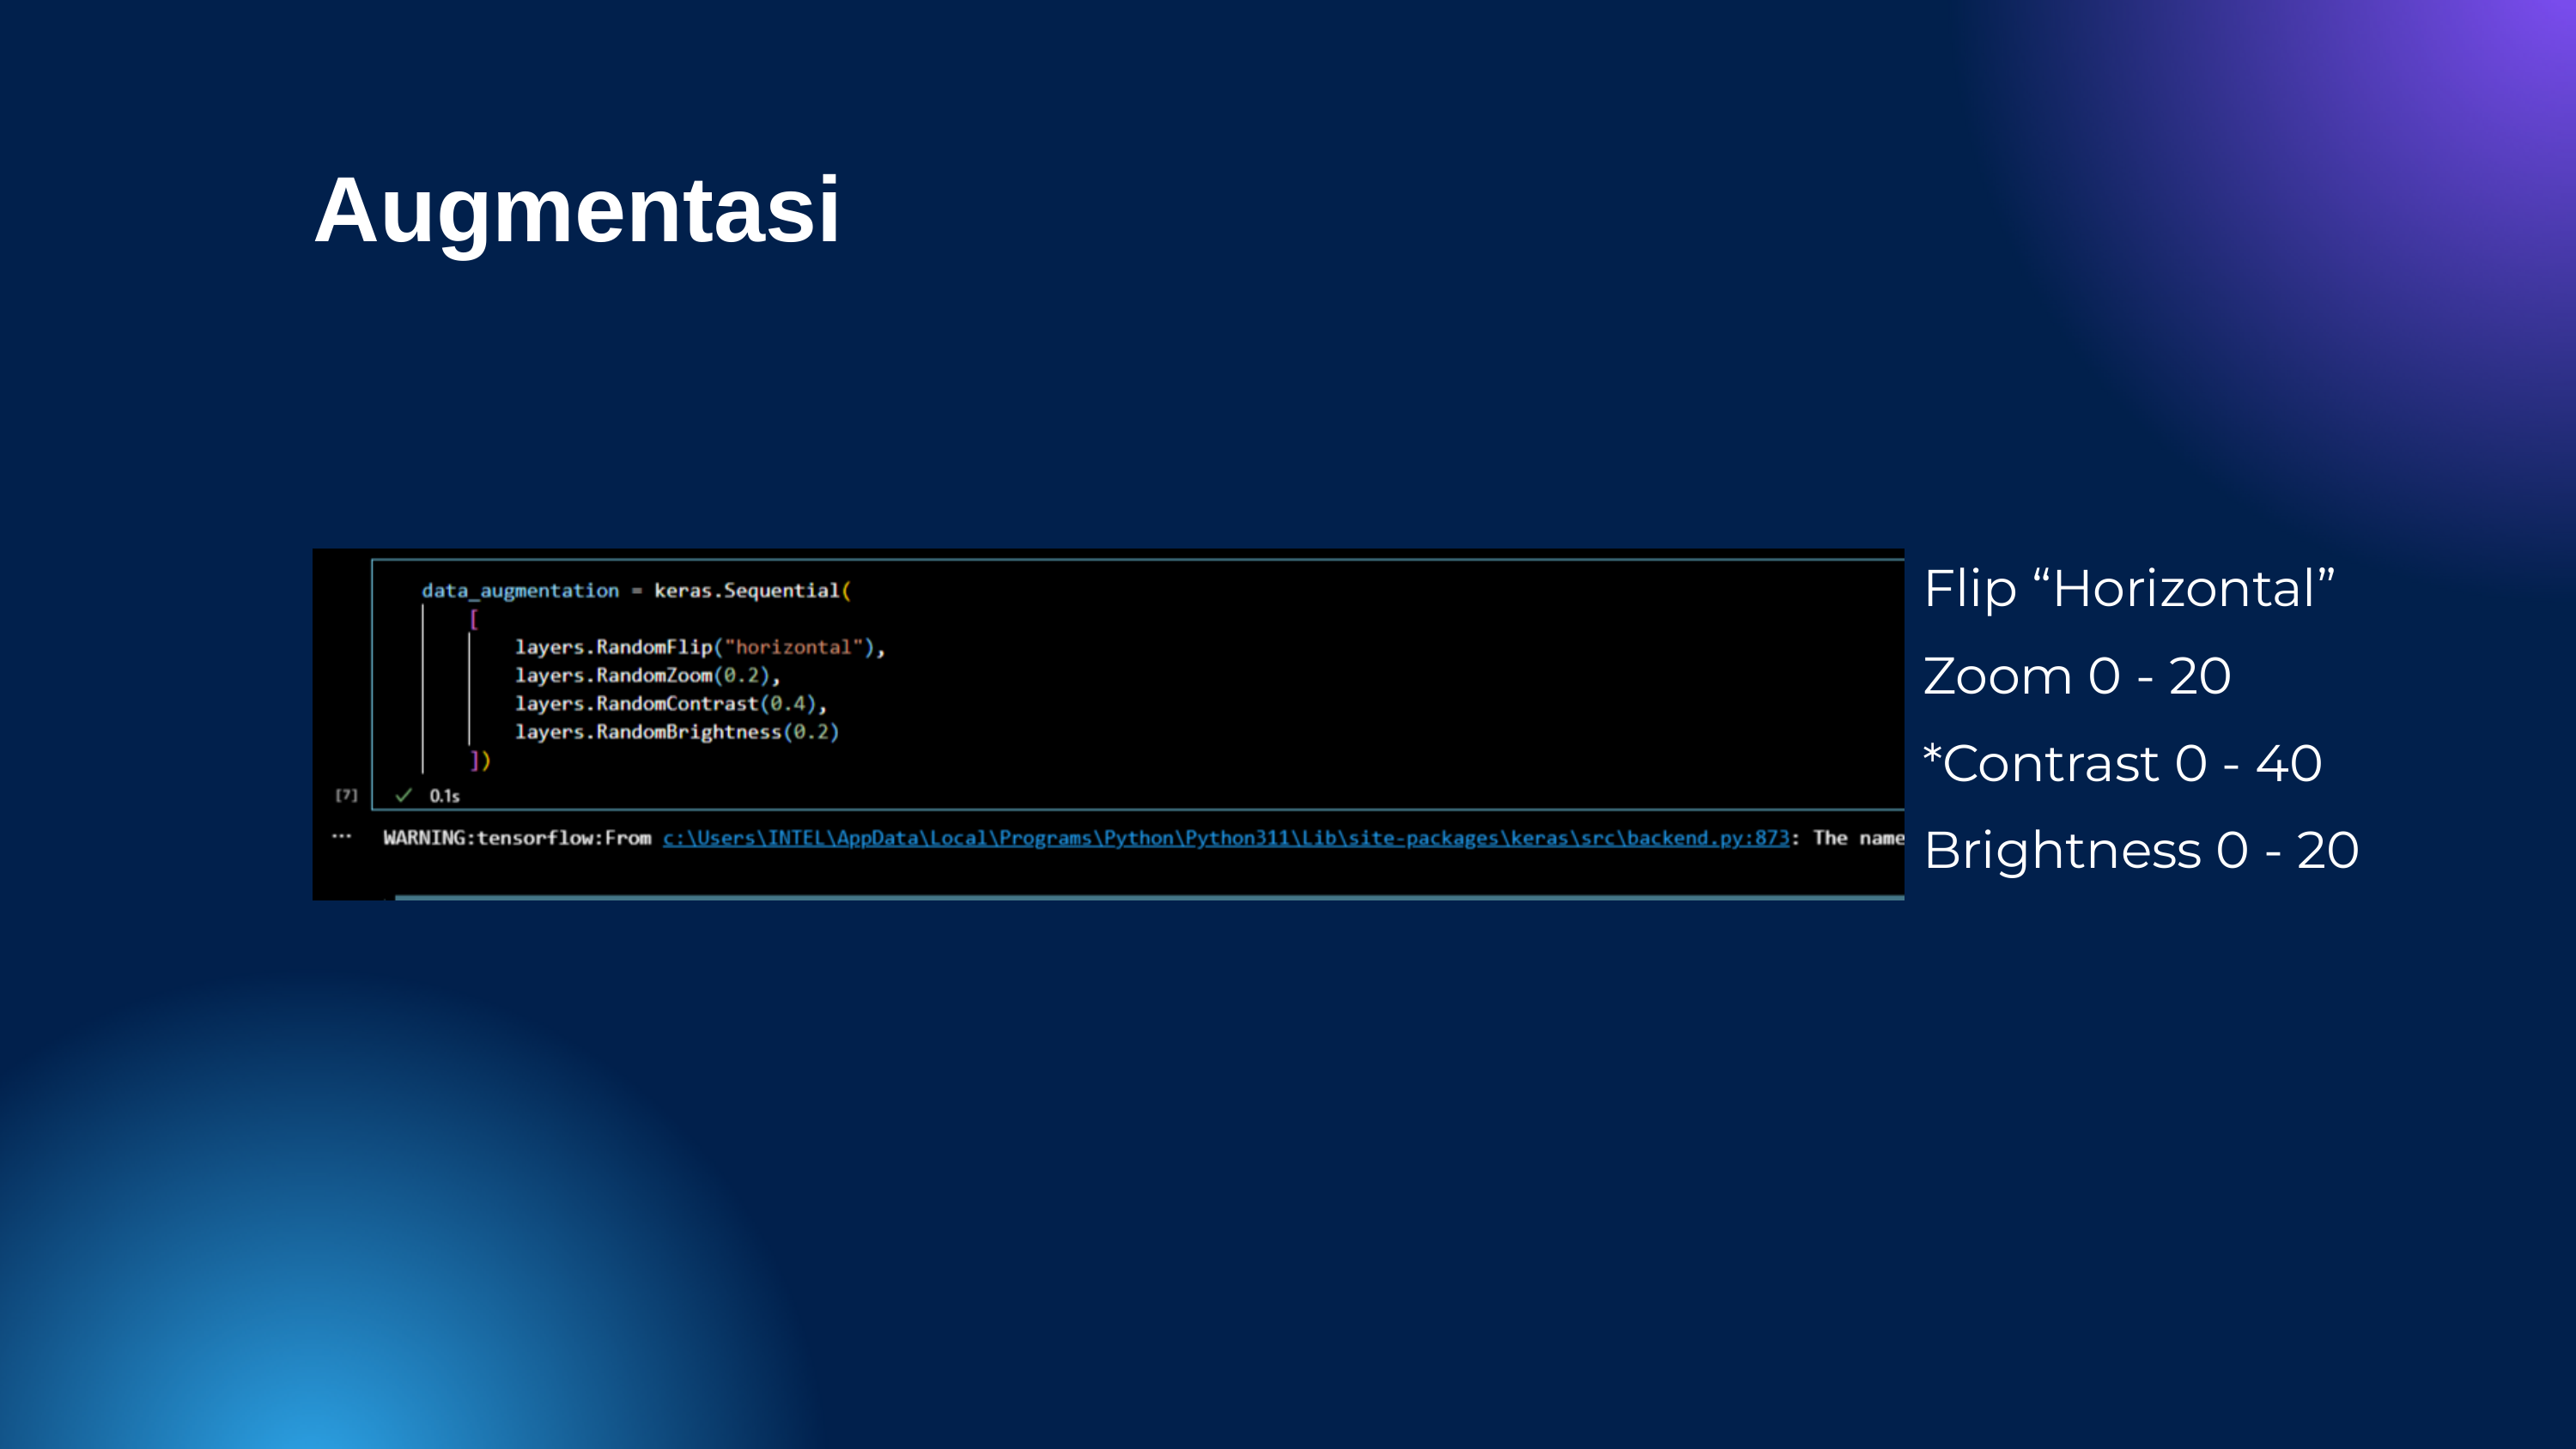

Augmentasi
Flip “Horizontal”
Zoom 0 - 20
*Contrast 0 - 40
Brightness 0 - 20